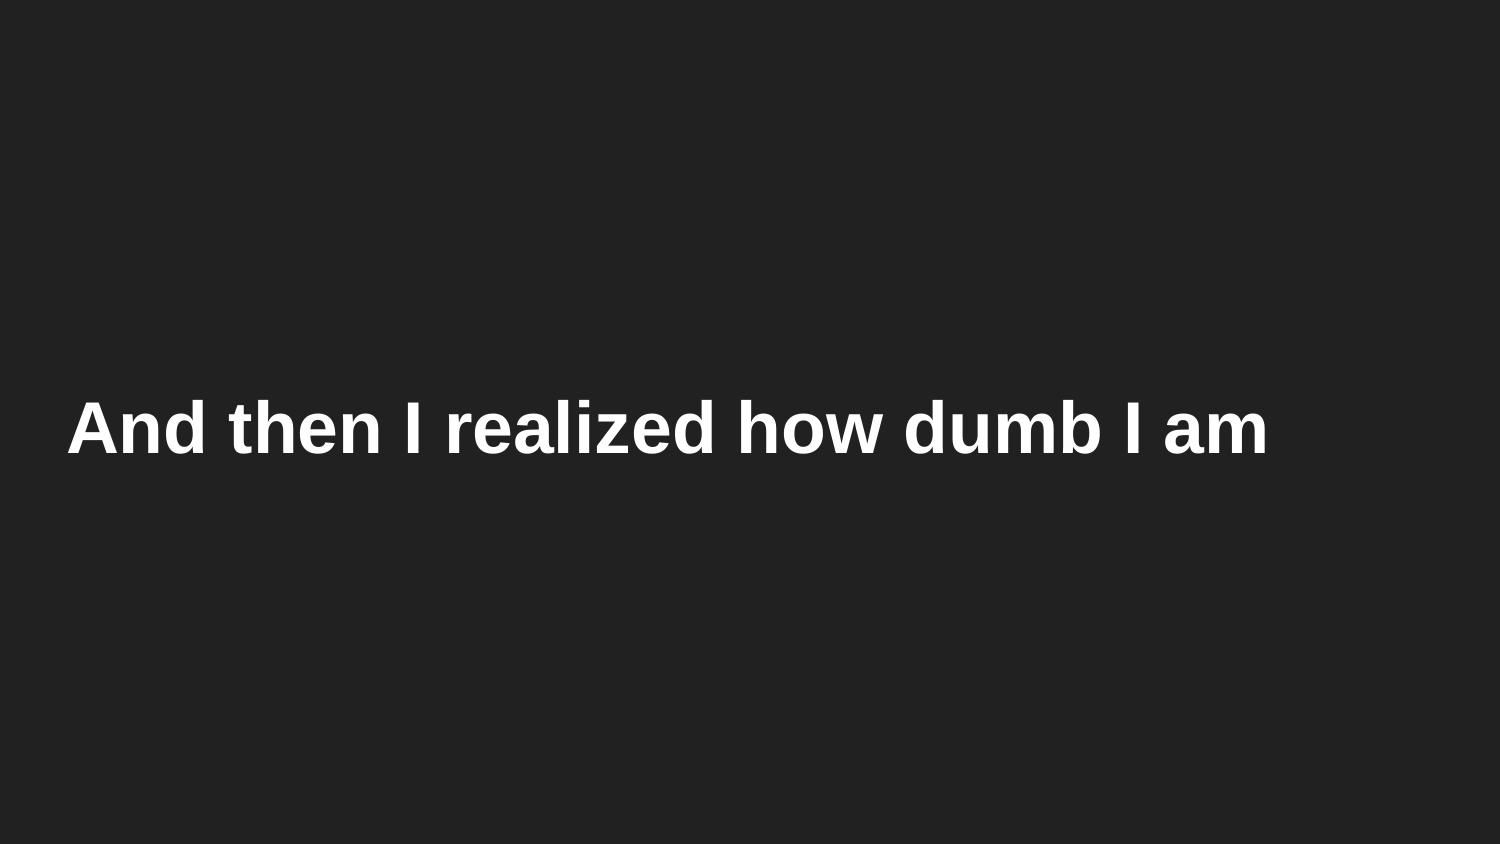

# And then I realized how dumb I am